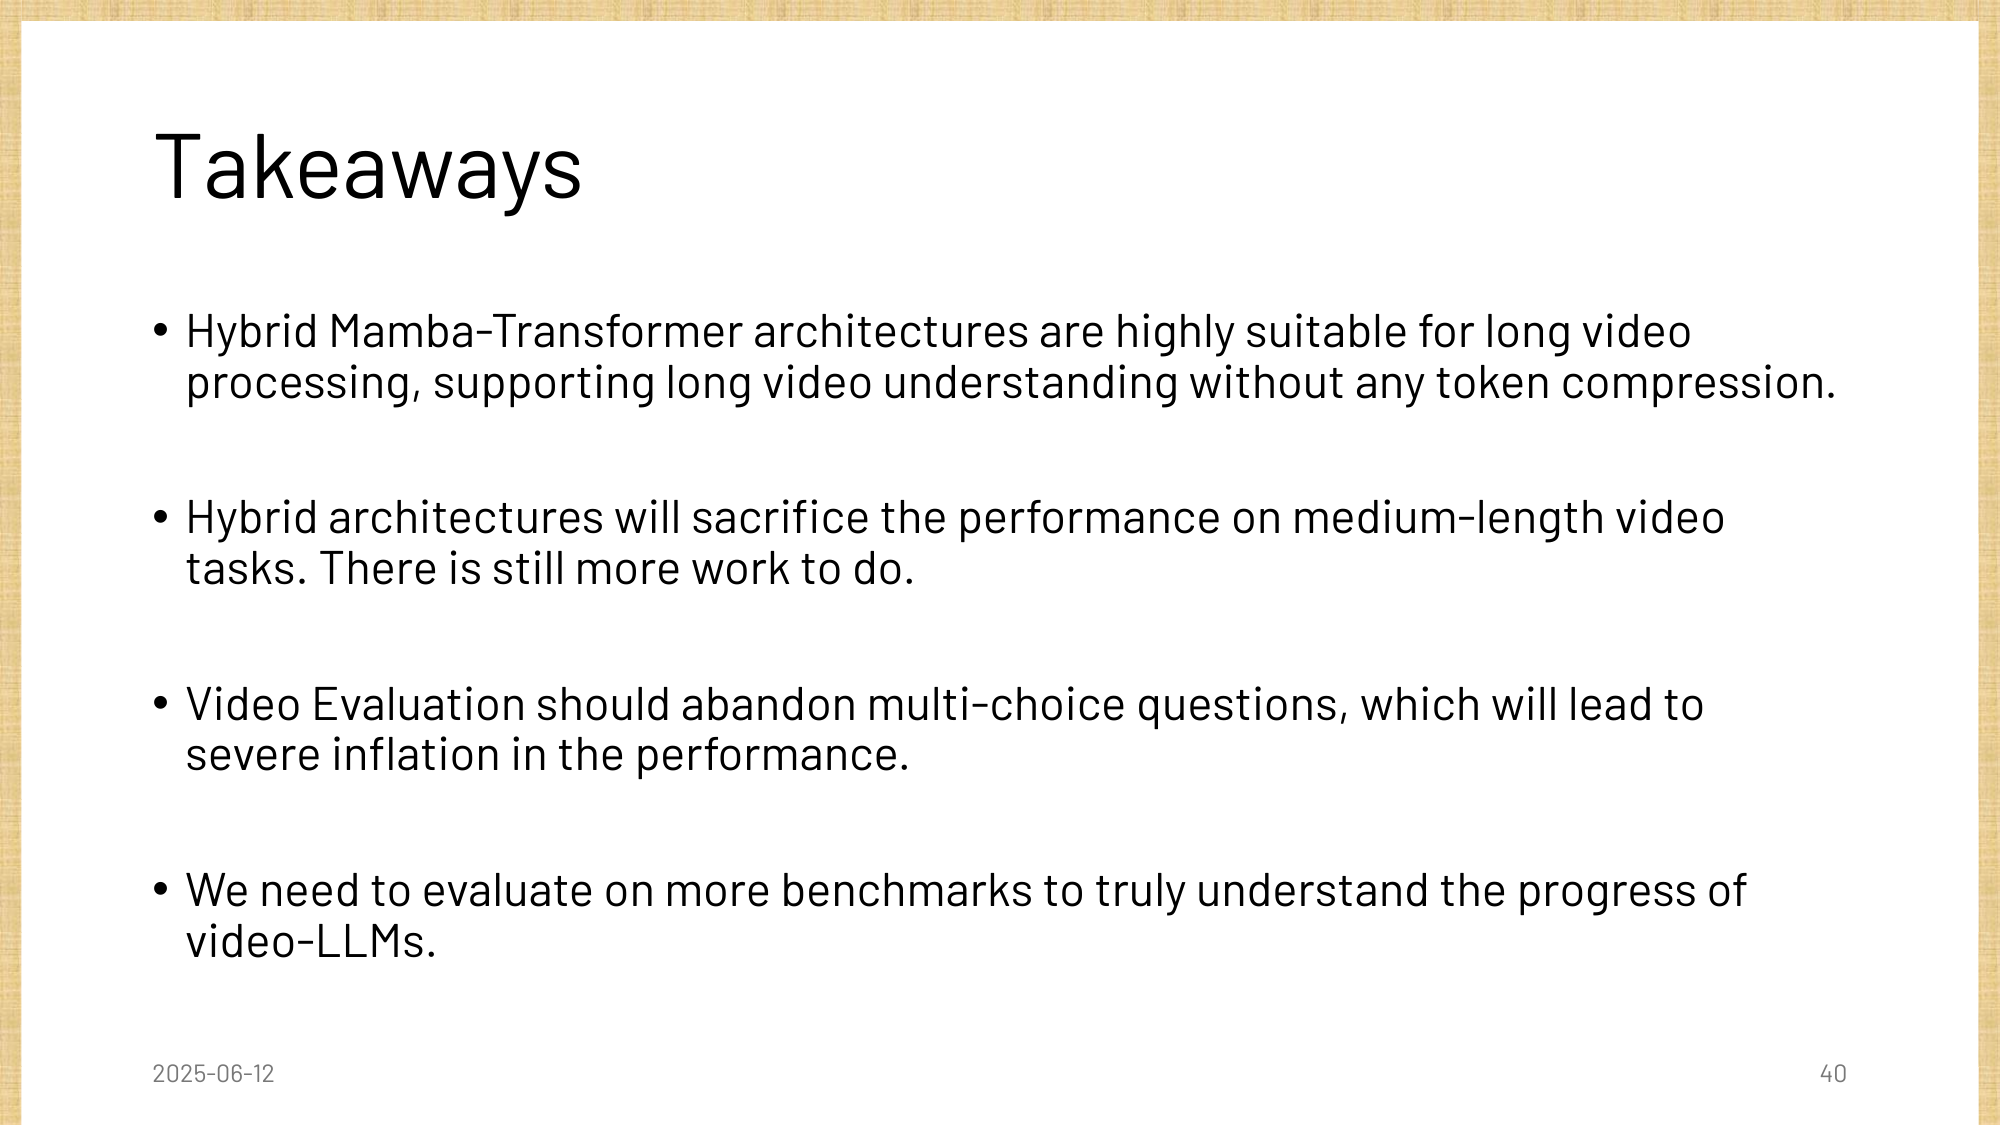

# Takeaways
Hybrid Mamba-Transformer architectures are highly suitable for long video processing, supporting long video understanding without any token compression.

Hybrid architectures will sacrifice the performance on medium-length video tasks. There is still more work to do.

Video Evaluation should abandon multi-choice questions, which will lead to severe inflation in the performance.

We need to evaluate on more benchmarks to truly understand the progress of video-LLMs.

2025-06-12
40